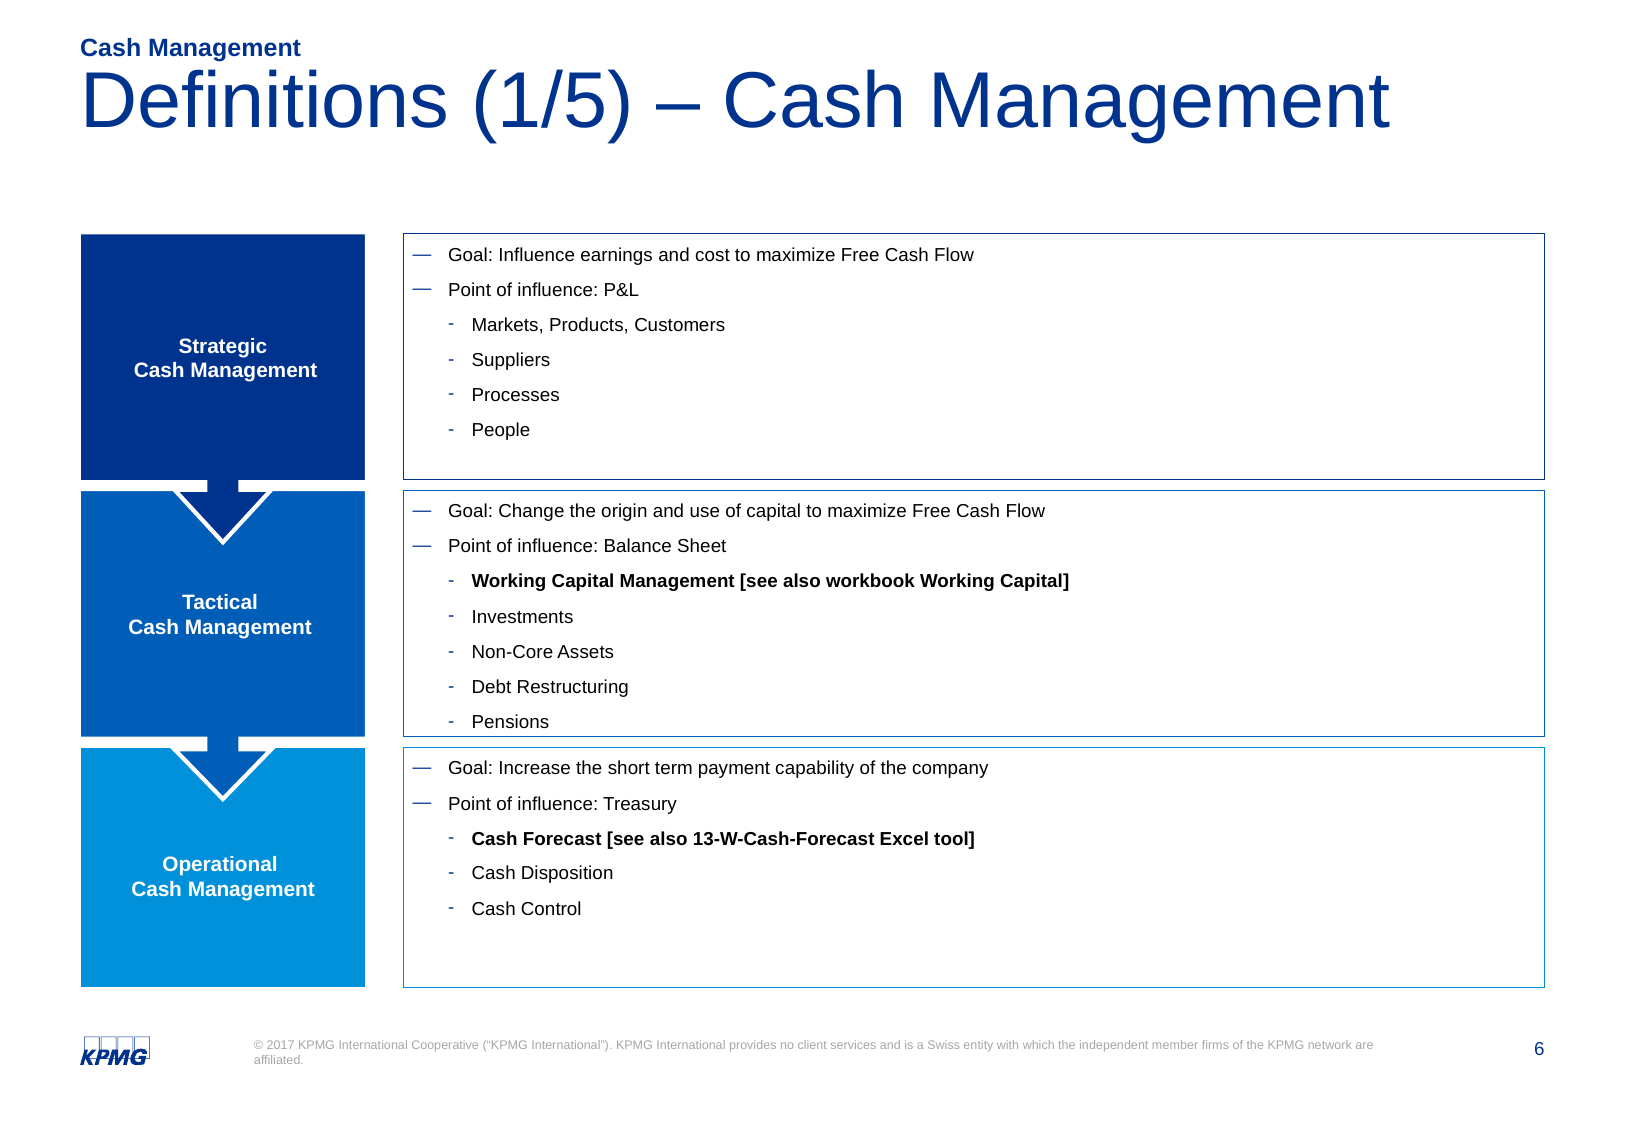

Cash Management
# Definitions (1/5) – Cash Management
Strategic
 Cash Management
Goal: Influence earnings and cost to maximize Free Cash Flow
Point of influence: P&L
Markets, Products, Customers
Suppliers
Processes
People
Tactical
Cash Management
Goal: Change the origin and use of capital to maximize Free Cash Flow
Point of influence: Balance Sheet
Working Capital Management [see also workbook Working Capital]
Investments
Non-Core Assets
Debt Restructuring
Pensions
Operational
Cash Management

Goal: Increase the short term payment capability of the company
Point of influence: Treasury
Cash Forecast [see also 13-W-Cash-Forecast Excel tool]
Cash Disposition
Cash Control